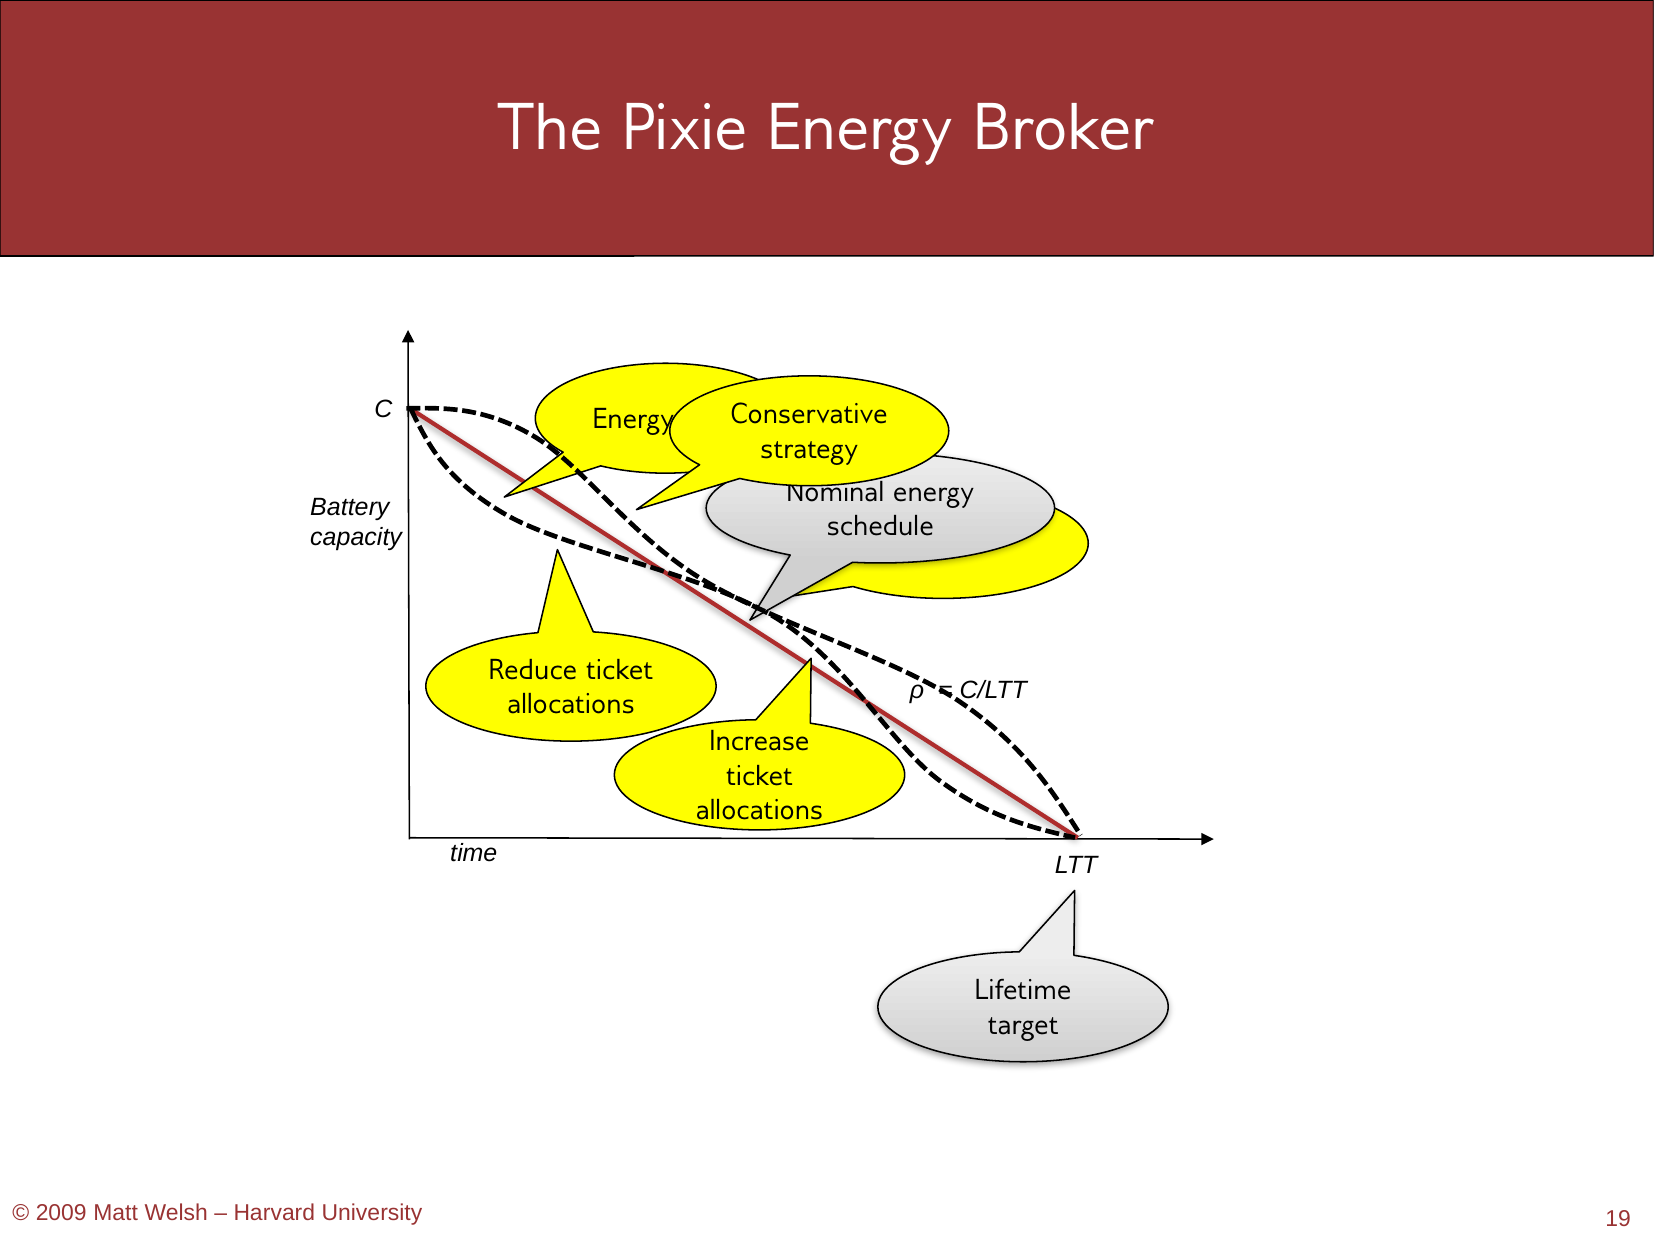

# The Pixie Energy Broker
Energy debt
Conservative strategy
C

Nominal energy schedule
Battery
capacity
Surplus
Reduce ticket allocations
ρ  = C/LTT
Increase ticket allocations
time
LTT
Lifetime target